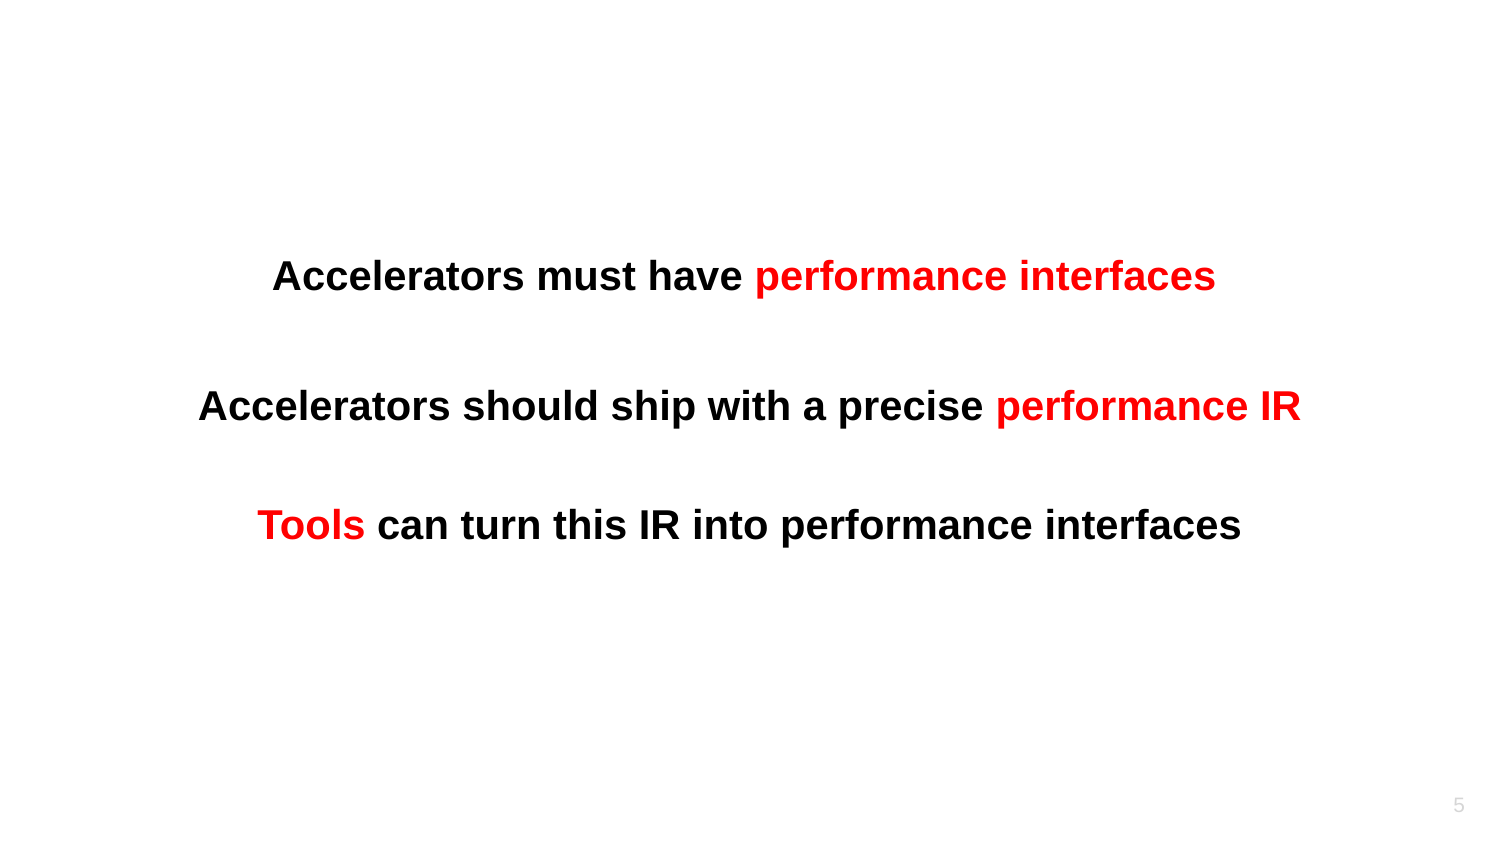

Accelerators must have performance interfaces
Accelerators should ship with a precise performance IR
Tools can turn this IR into performance interfaces
5